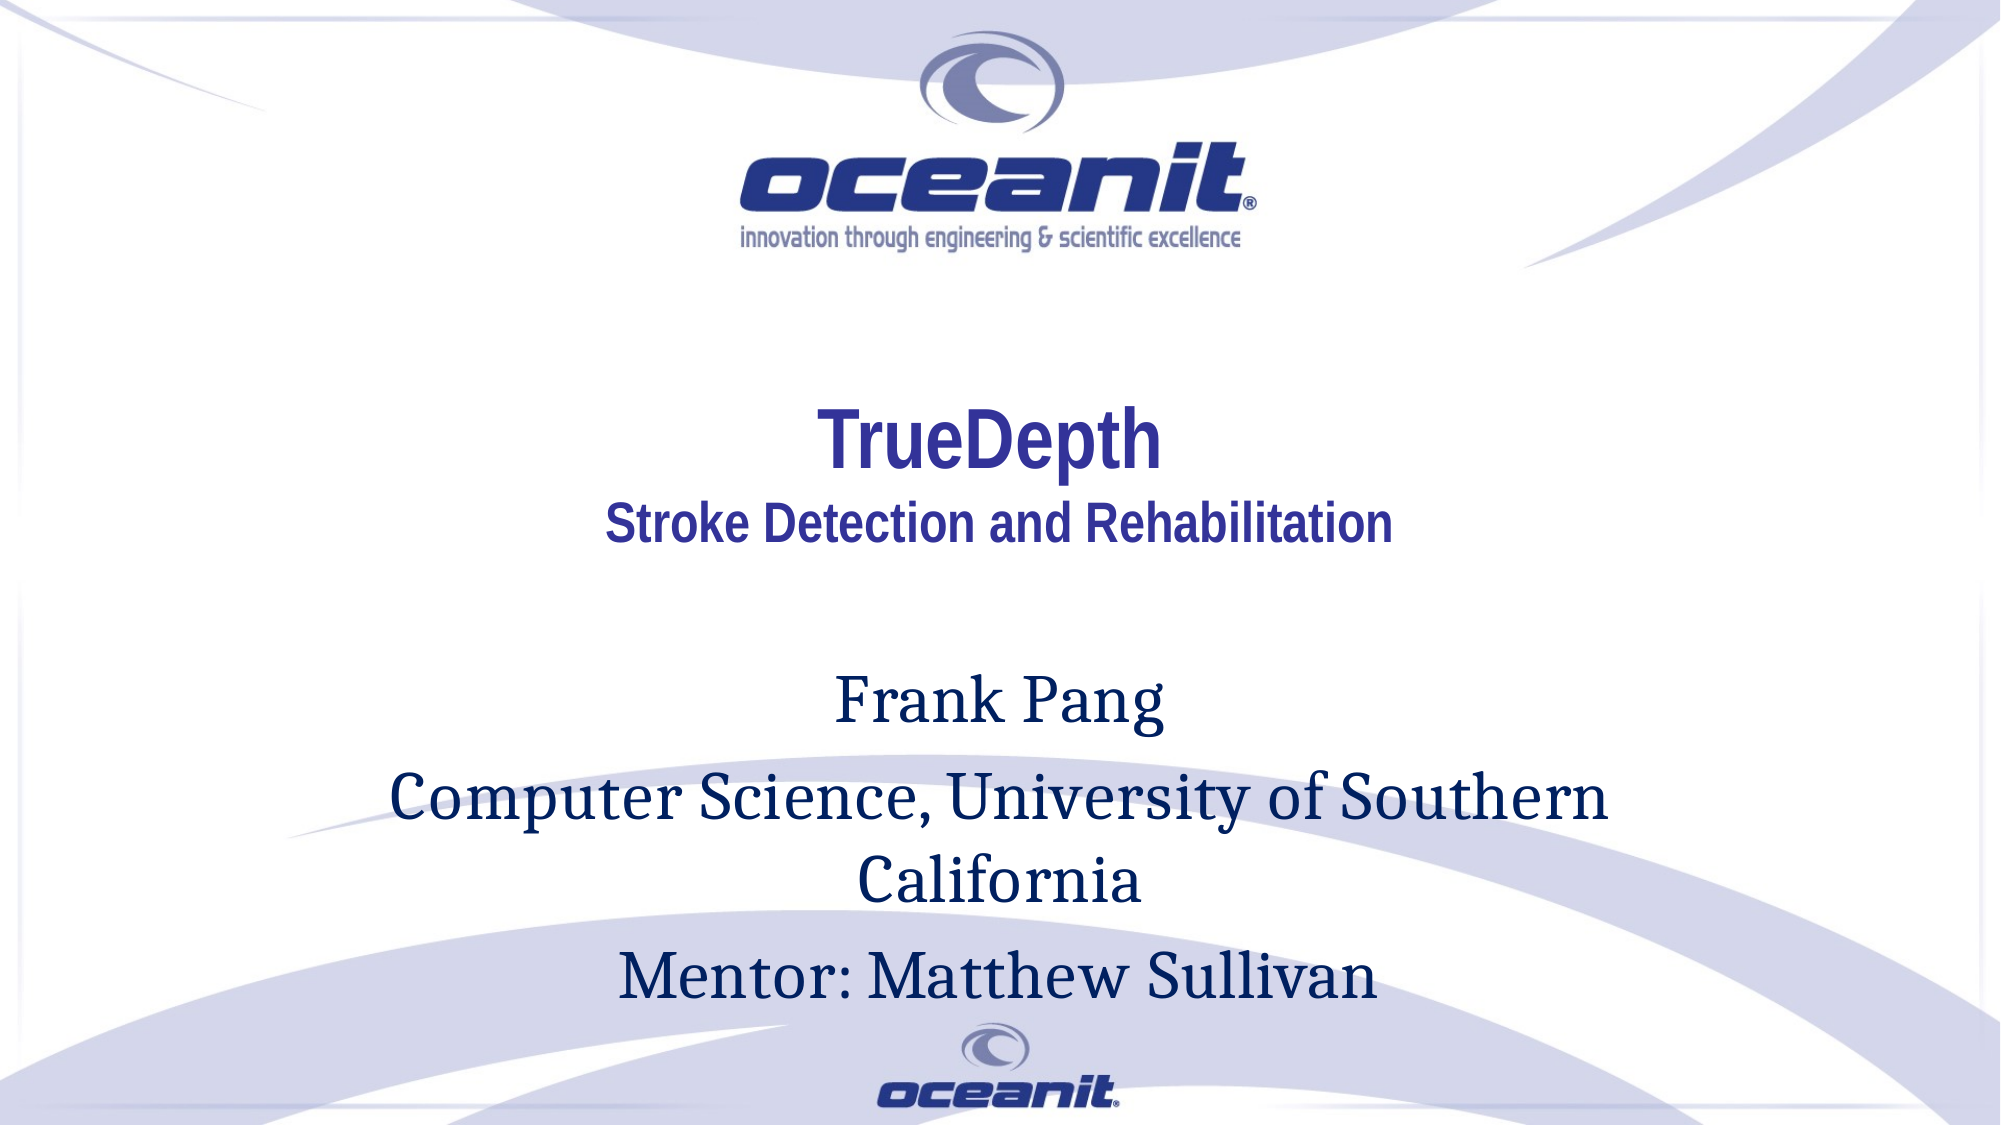

# TrueDepth Stroke Detection and Rehabilitation
Frank Pang
Computer Science, University of Southern California
Mentor: Matthew Sullivan